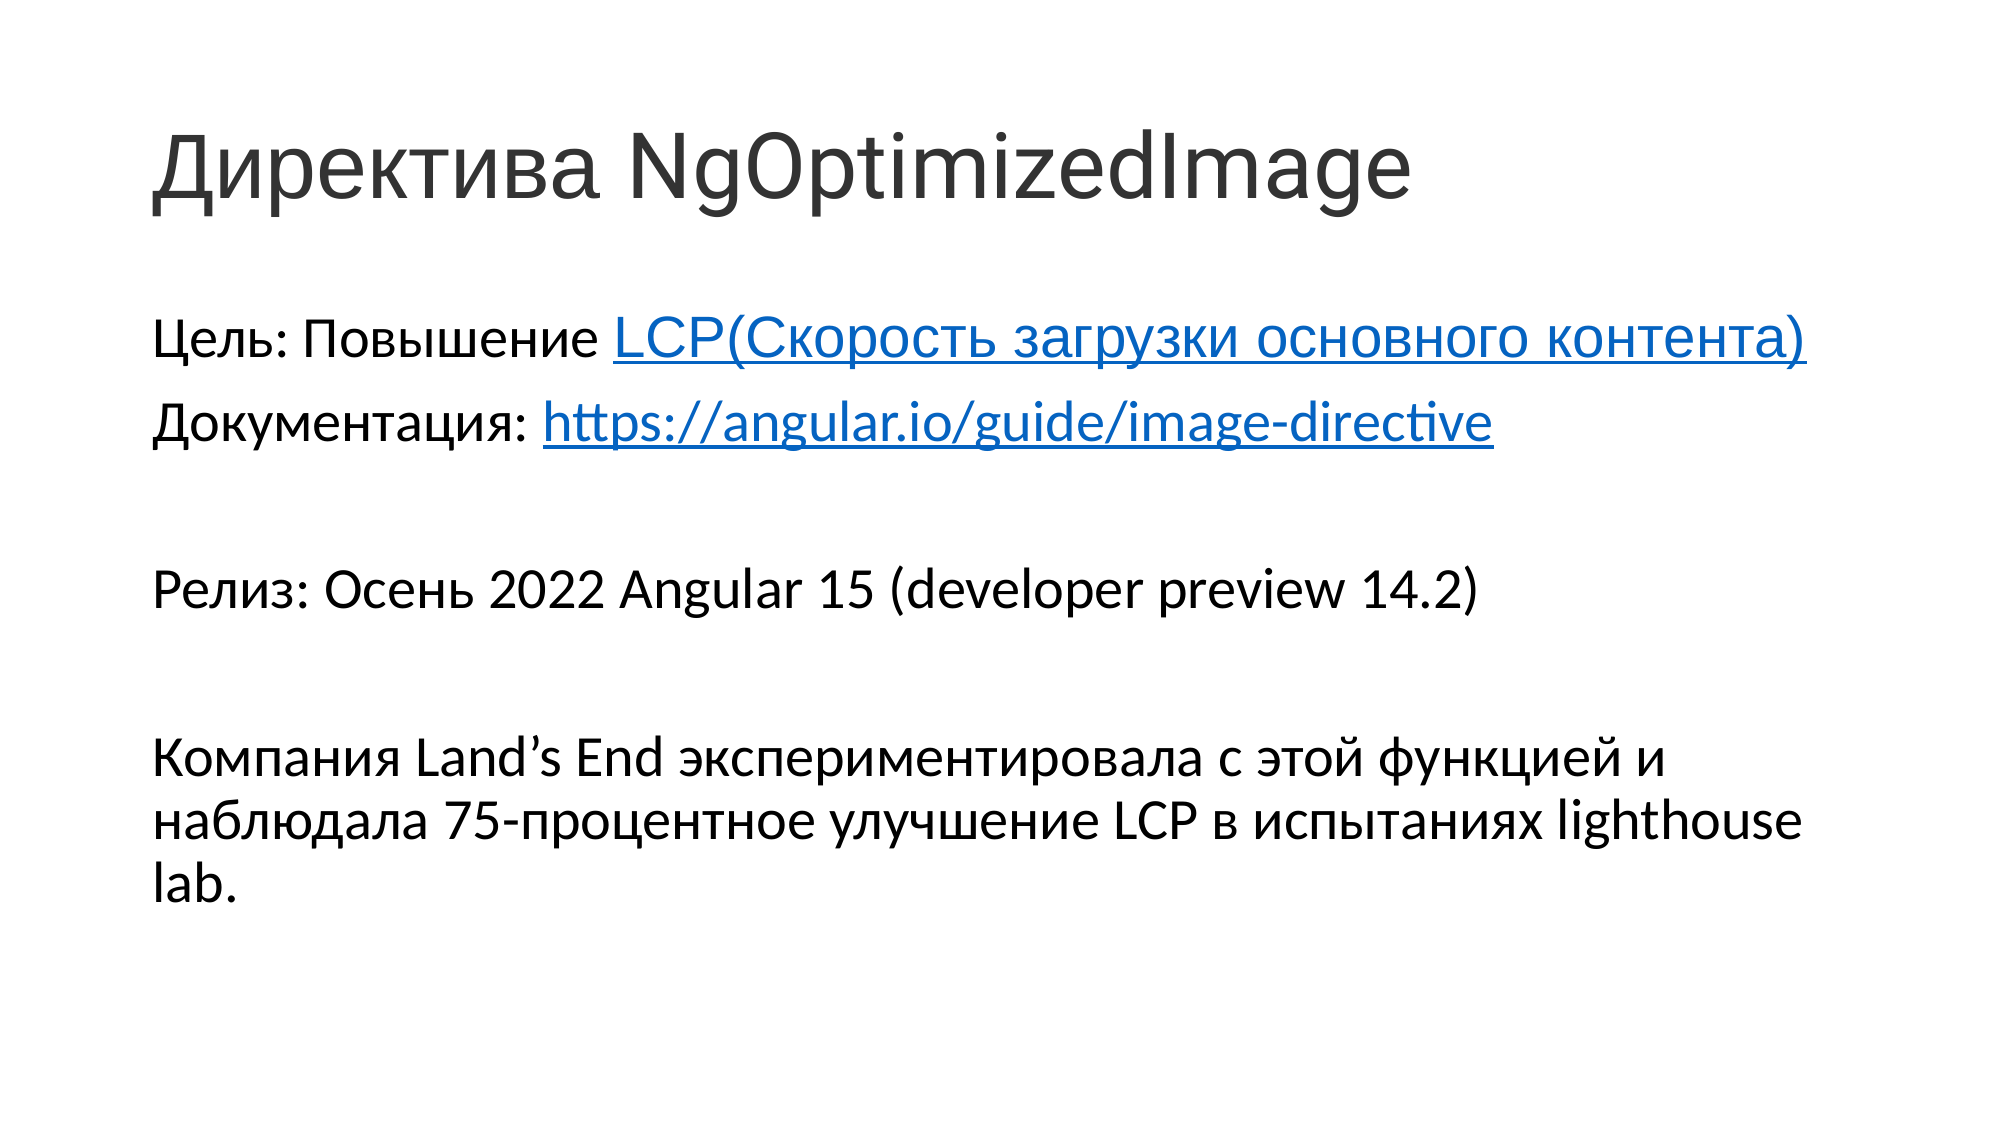

# Директива NgOptimizedImage
Цель: Повышение LCP(Скорость загрузки основного контента)
Документация: https://angular.io/guide/image-directive

Релиз: Осень 2022 Angular 15 (developer preview 14.2)

Компания Land’s End экспериментировала с этой функцией и наблюдала 75-процентное улучшение LCP в испытаниях lighthouse lab.